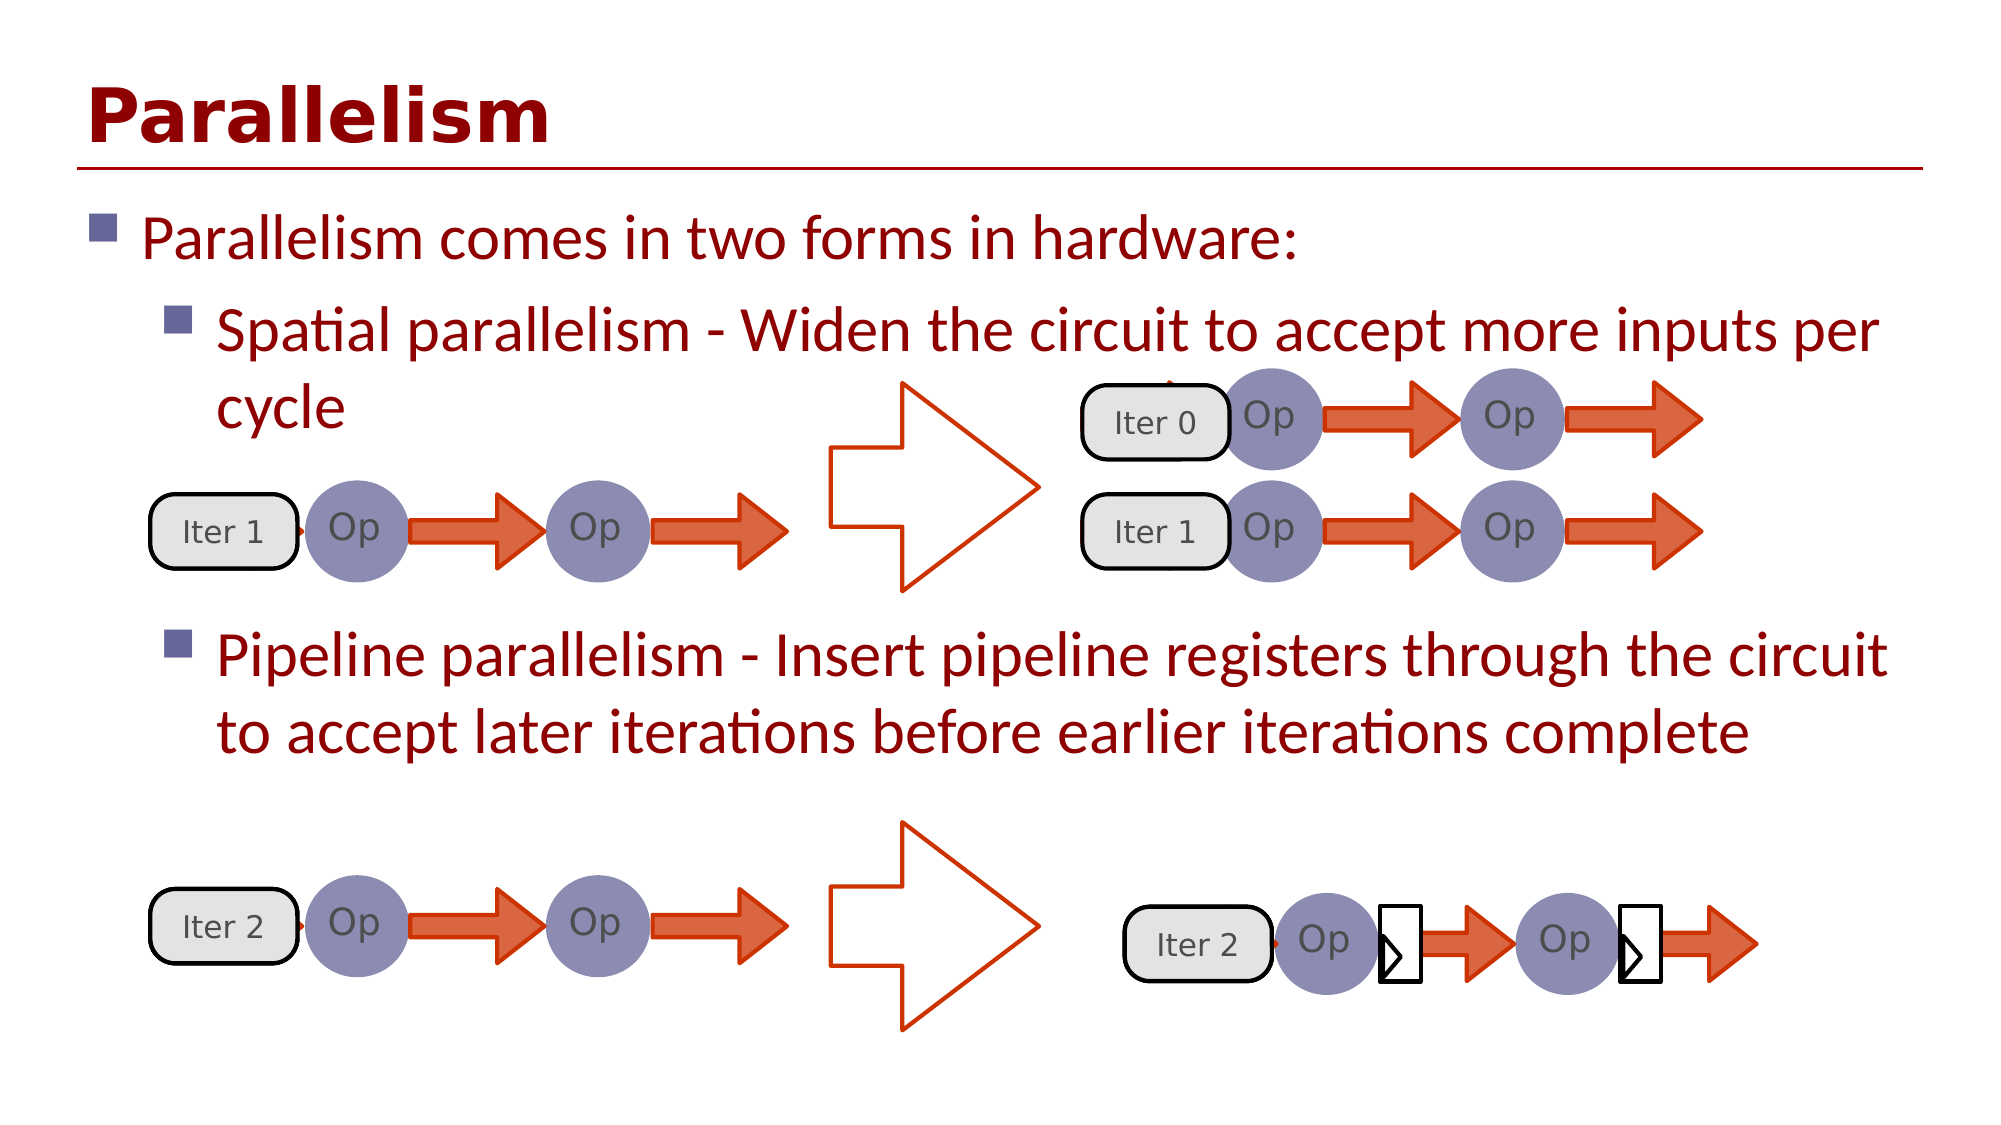

# Parallelism
Parallelism comes in two forms in hardware:
Spatial parallelism - Widen the circuit to accept more inputs per cycle
Pipeline parallelism - Insert pipeline registers through the circuit to accept later iterations before earlier iterations complete
Op
Op

Iter 0
Op
Op
Op
Op
Iter 1
Iter 0

Iter 1

Op
Op
Iter 0
Iter 1
Iter 2

Op
Op

Iter 0
Iter 1
Iter 2

27